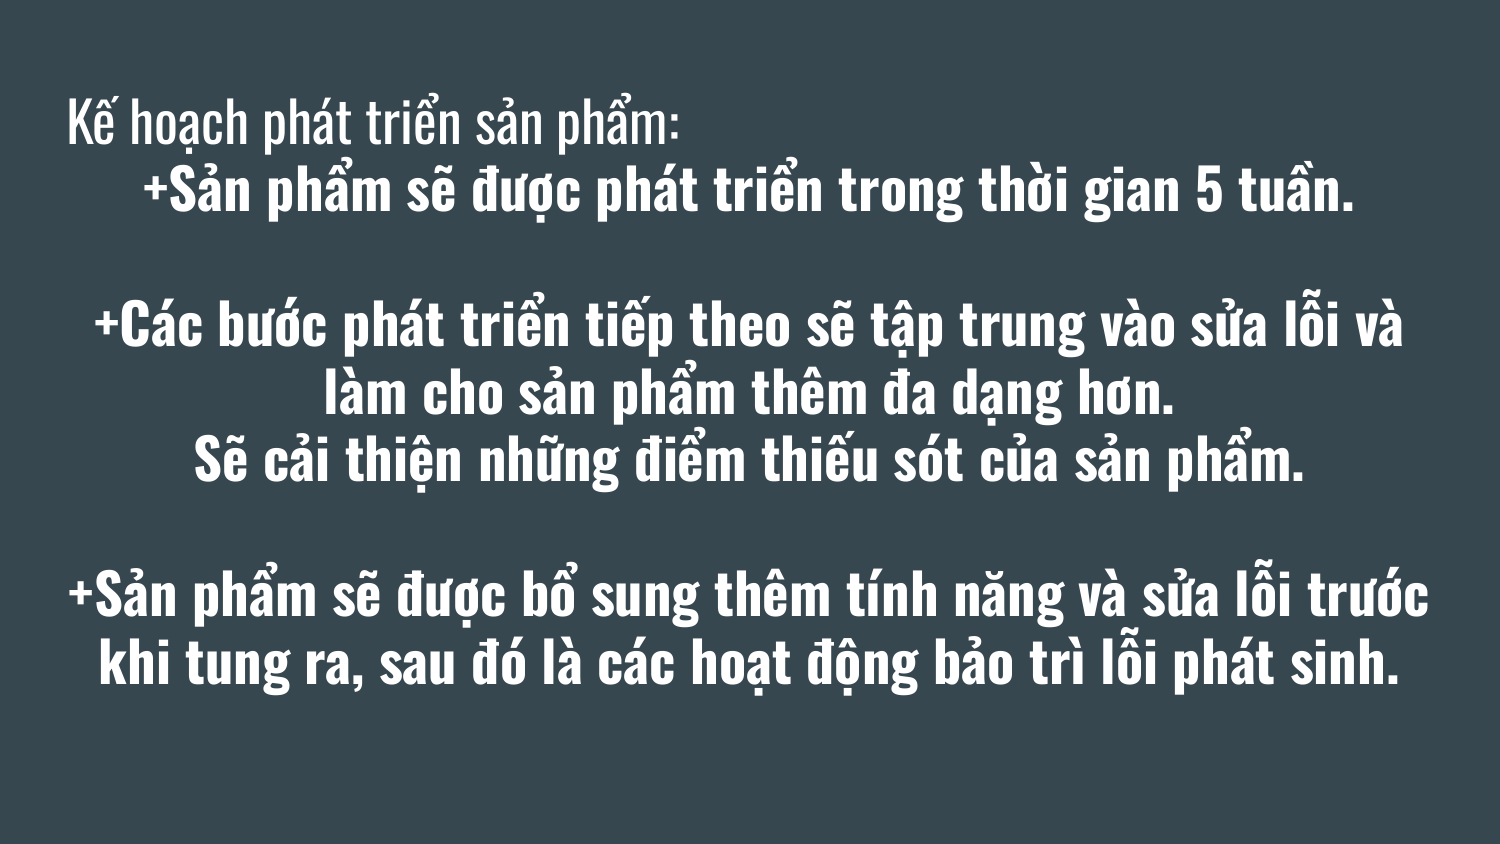

# Kế hoạch phát triển sản phẩm:
+Sản phẩm sẽ được phát triển trong thời gian 5 tuần.

+Các bước phát triển tiếp theo sẽ tập trung vào sửa lỗi và làm cho sản phẩm thêm đa dạng hơn.
Sẽ cải thiện những điểm thiếu sót của sản phẩm.

+Sản phẩm sẽ được bổ sung thêm tính năng và sửa lỗi trước khi tung ra, sau đó là các hoạt động bảo trì lỗi phát sinh.